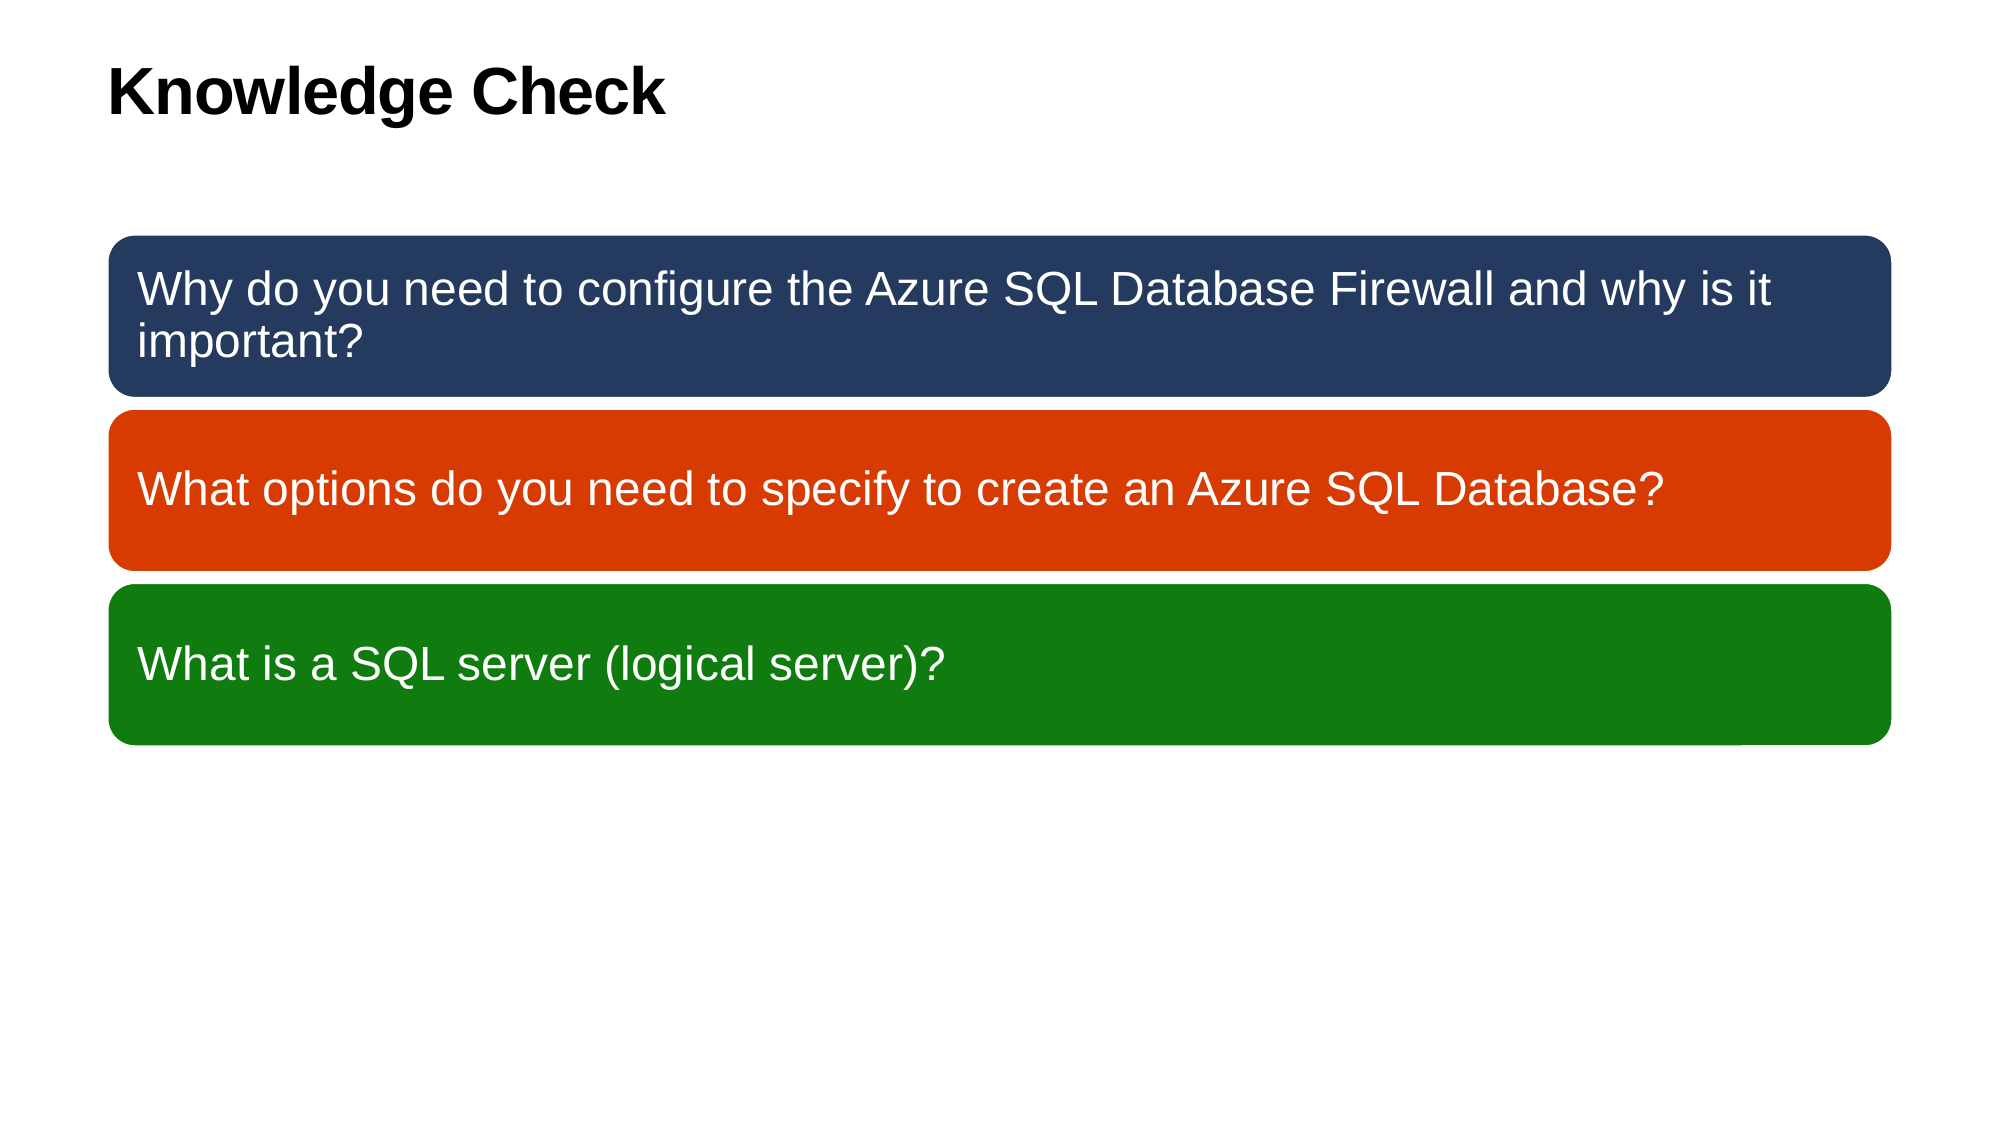

# Knowledge Check
Why do you need to configure the Azure SQL Database Firewall and why is it important?
What options do you need to specify to create an Azure SQL Database?
What is a SQL server (logical server)?